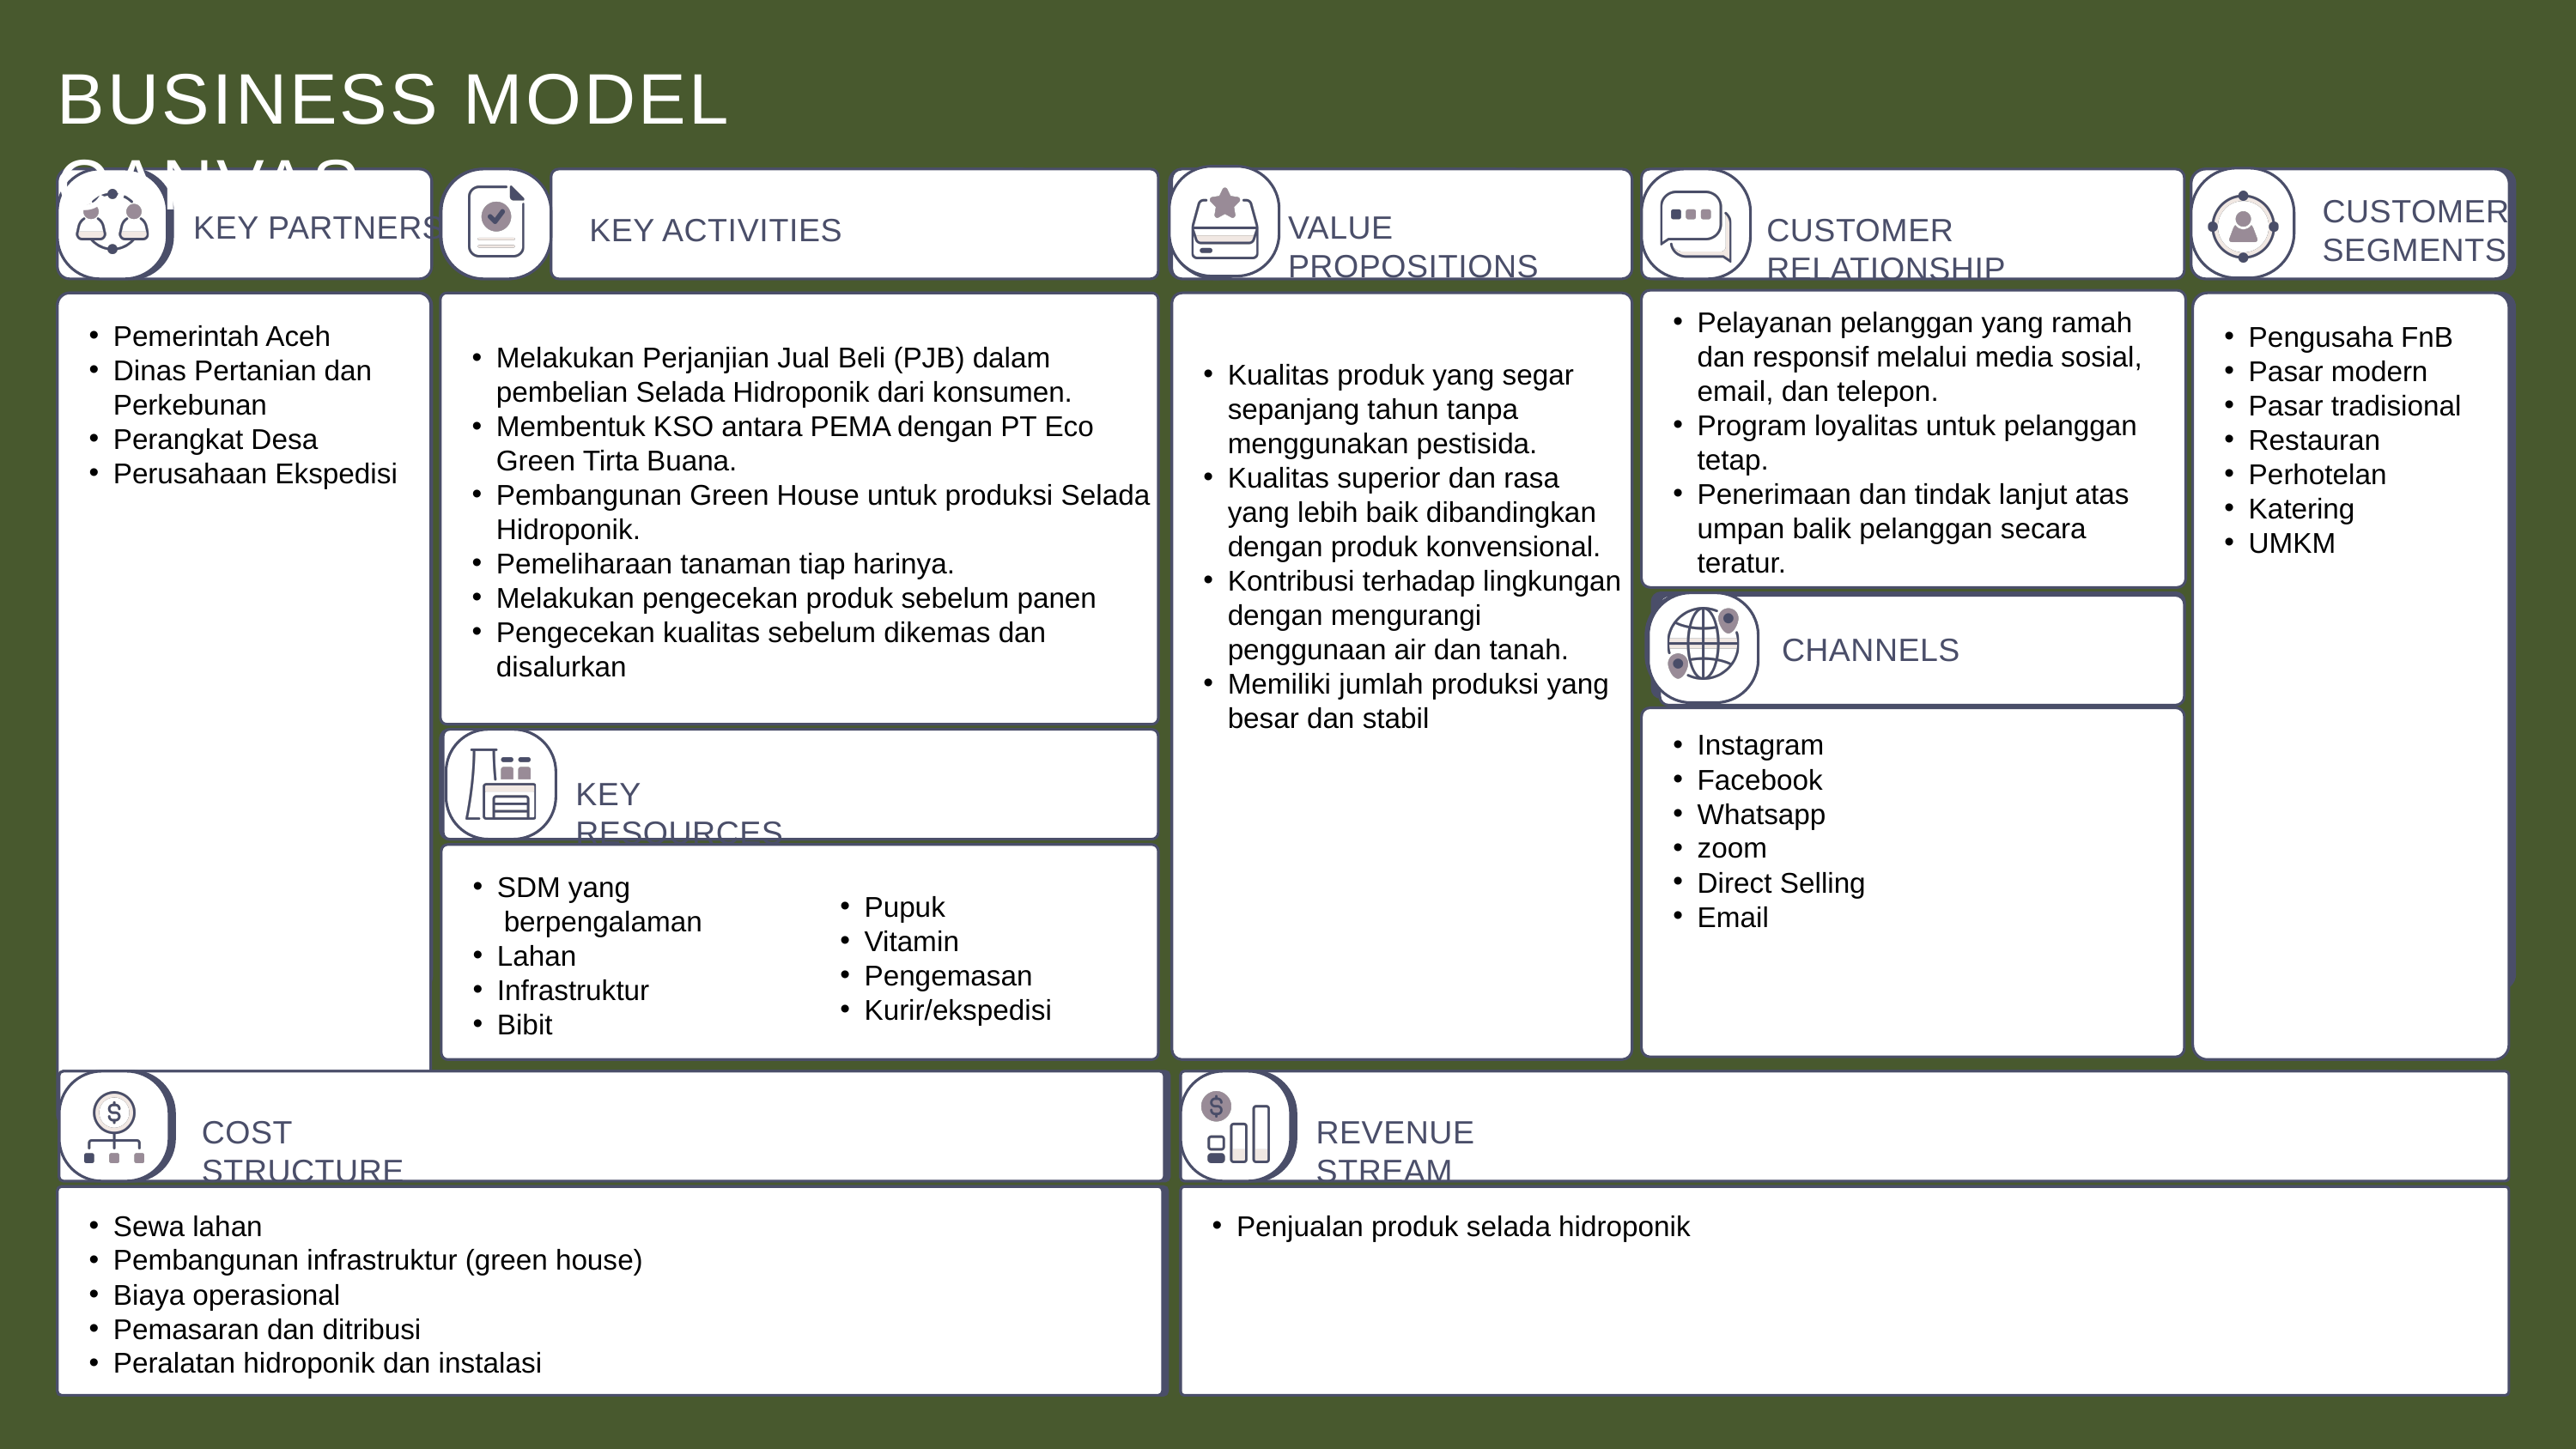

BUSINESS MODEL CANVAS

CUSTOMER
SEGMENTS

KEY PARTNERS
VALUE PROPOSITIONS
KEY ACTIVITIES
CUSTOMER RELATIONSHIP

Kualitas produk yang segar sepanjang tahun tanpa menggunakan pestisida.
Kualitas superior dan rasa yang lebih baik dibandingkan dengan produk konvensional.
Kontribusi terhadap lingkungan dengan mengurangi penggunaan air dan tanah.
Memiliki jumlah produksi yang besar dan stabil

Pelayanan pelanggan yang ramah dan responsif melalui media sosial, email, dan telepon.
Program loyalitas untuk pelanggan tetap.
Penerimaan dan tindak lanjut atas umpan balik pelanggan secara teratur.

Pemerintah Aceh
Dinas Pertanian dan Perkebunan
Perangkat Desa
Perusahaan Ekspedisi

Melakukan Perjanjian Jual Beli (PJB) dalam pembelian Selada Hidroponik dari konsumen.
Membentuk KSO antara PEMA dengan PT Eco Green Tirta Buana.
Pembangunan Green House untuk produksi Selada Hidroponik.
Pemeliharaan tanaman tiap harinya.
Melakukan pengecekan produk sebelum panen
Pengecekan kualitas sebelum dikemas dan disalurkan

Pengusaha FnB
Pasar modern
Pasar tradisional
Restauran
Perhotelan
Katering
UMKM

CHANNELS
Instagram
Facebook
Whatsapp
zoom
Direct Selling
Email

KEY RESOURCES

SDM yang
       berpengalaman
Lahan
Infrastruktur
Bibit
Pupuk
Vitamin
Pengemasan
Kurir/ekspedisi

COST STRUCTURE
REVENUE STREAM

Sewa lahan
Pembangunan infrastruktur (green house)
Biaya operasional
Pemasaran dan ditribusi
Peralatan hidroponik dan instalasi

Penjualan produk selada hidroponik